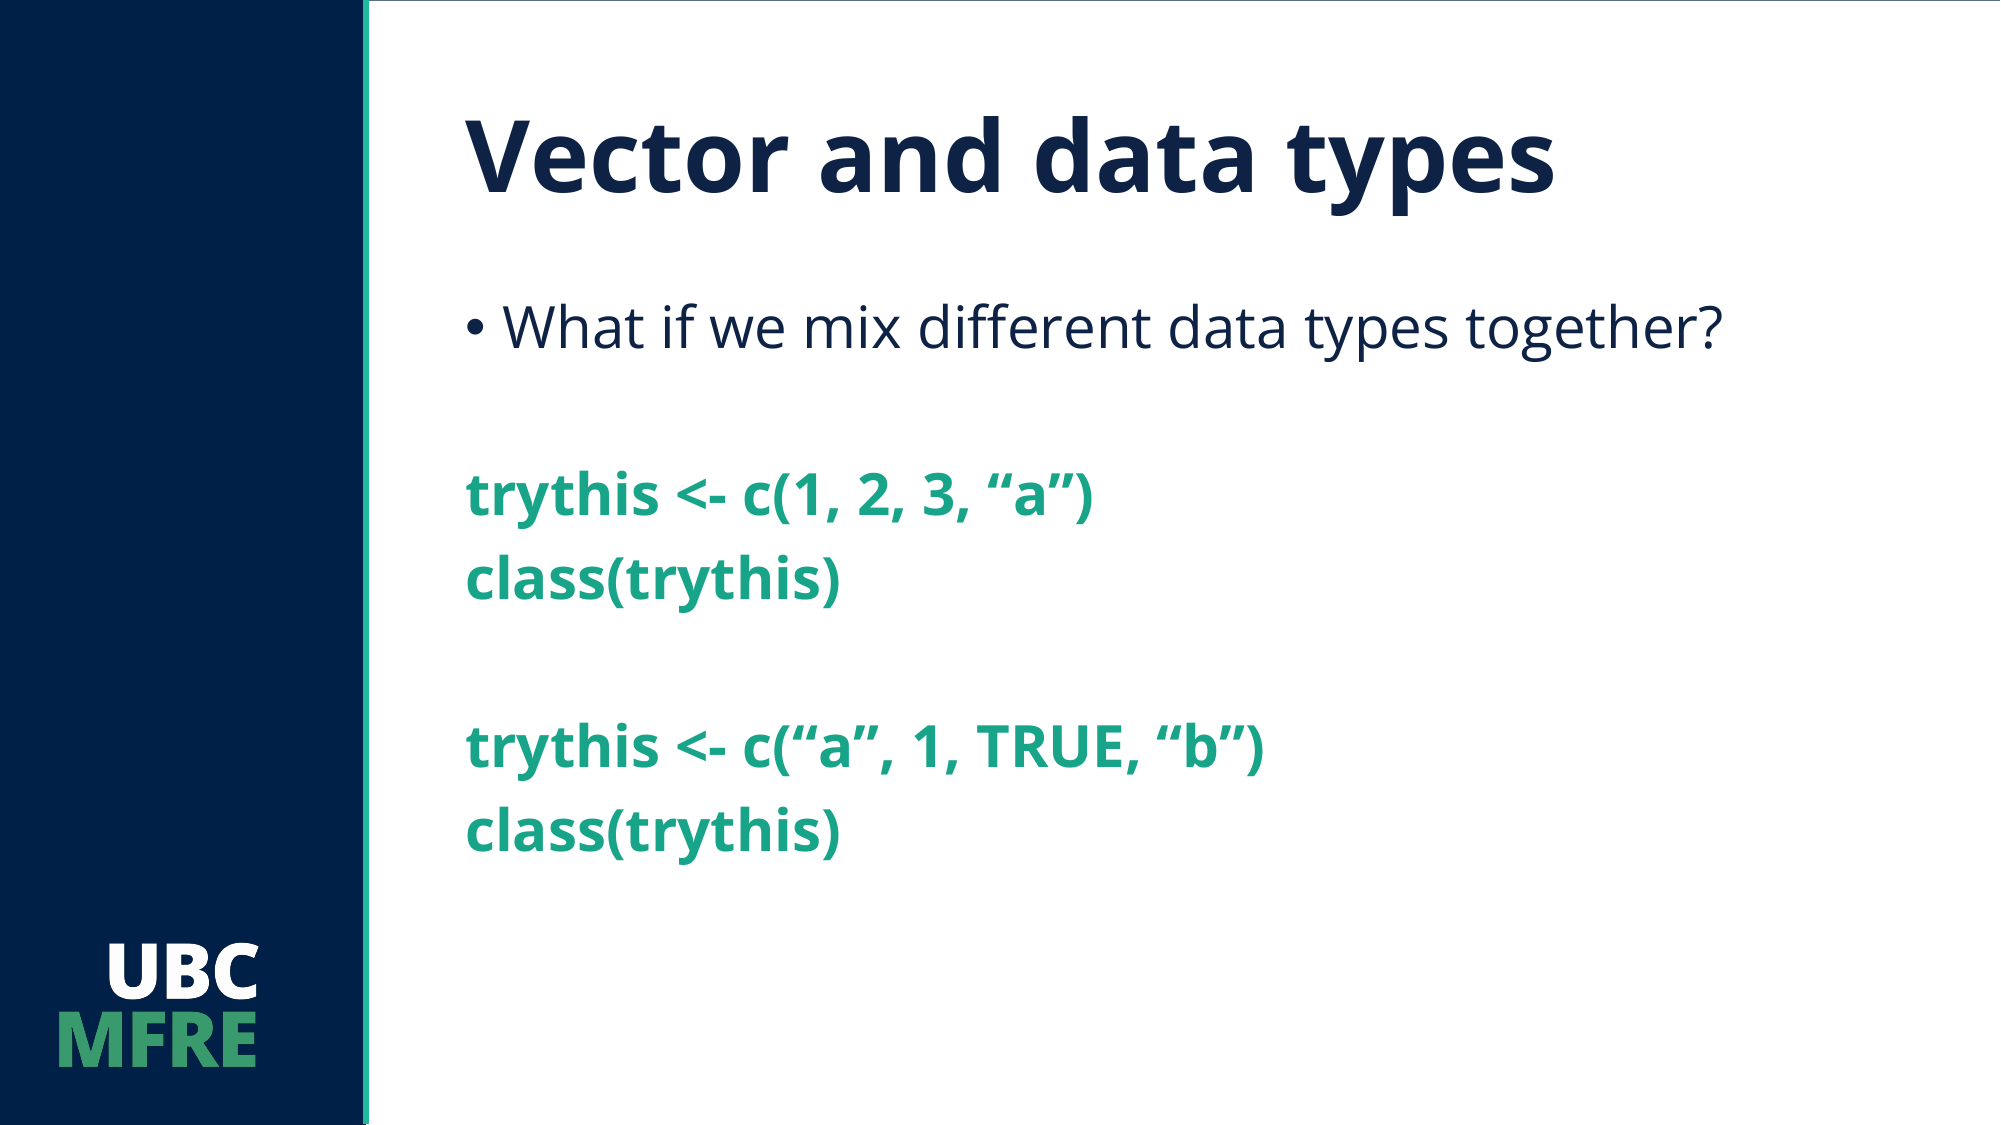

# Vector and data types
What if we mix different data types together?

trythis <- c(1, 2, 3, “a”)
class(trythis)

trythis <- c(“a”, 1, TRUE, “b”)
class(trythis)